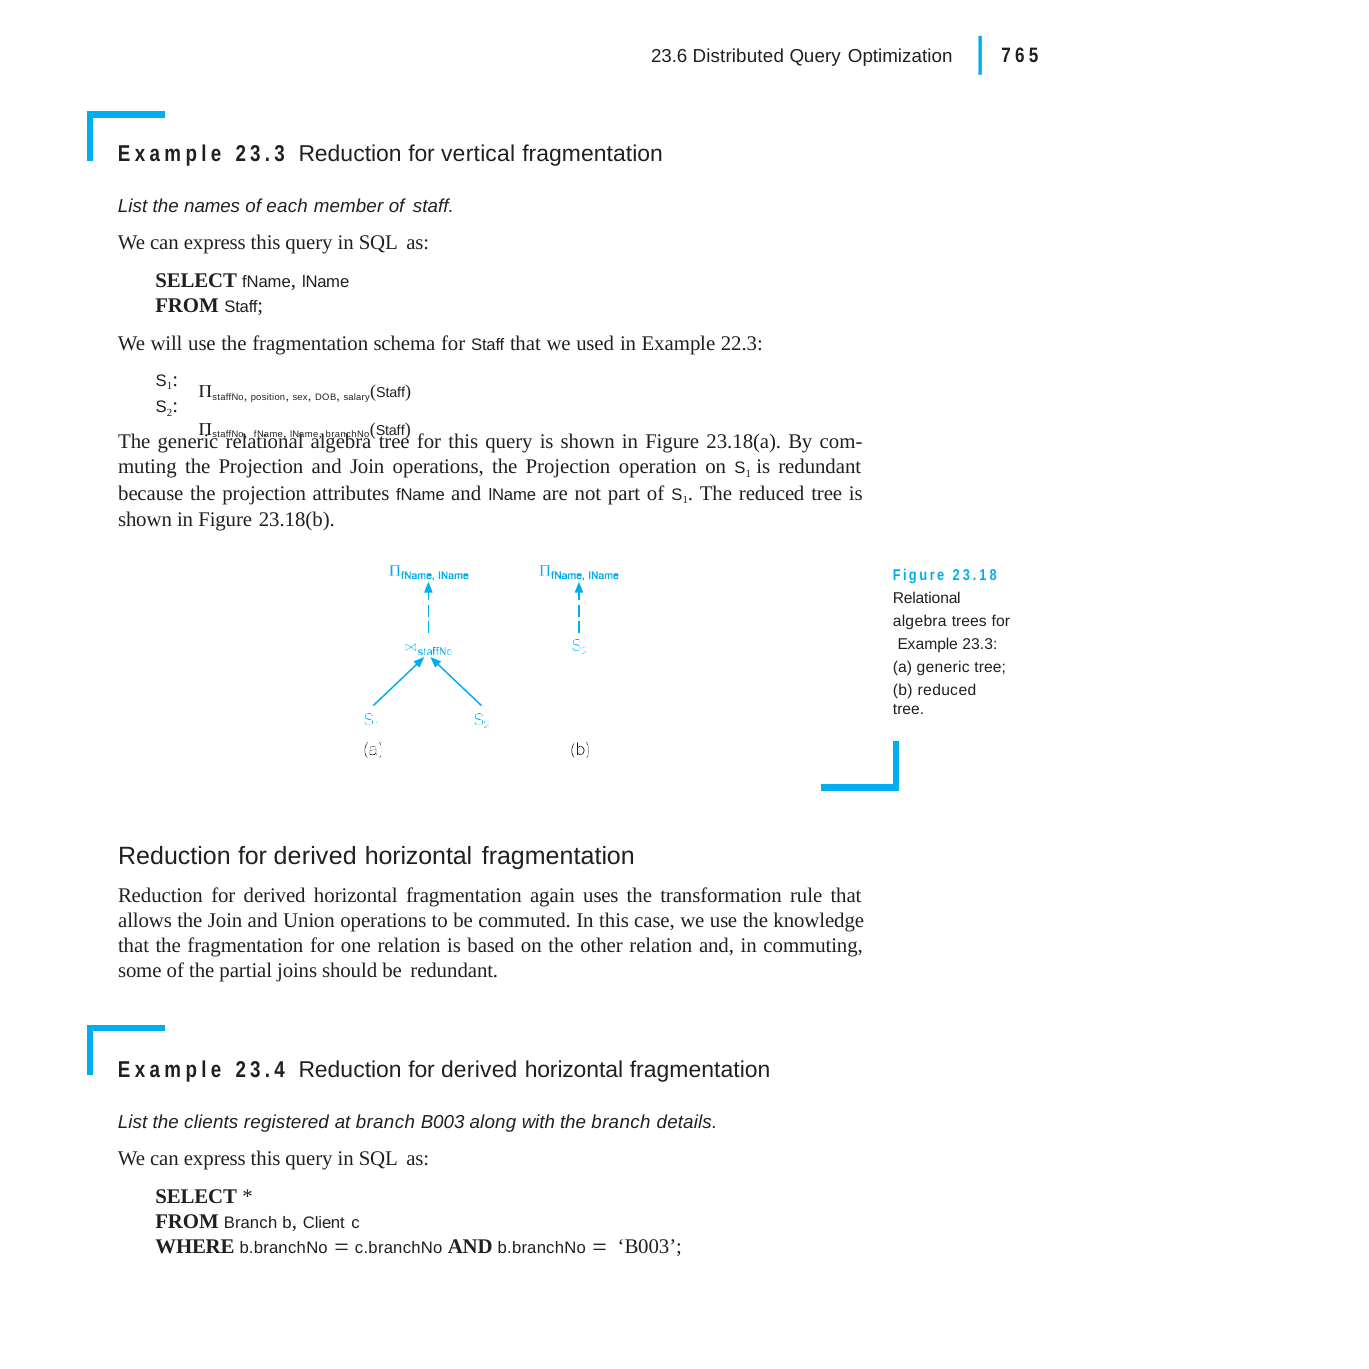

|
765
23.6 Distributed Query Optimization

Example 23.3 Reduction for vertical fragmentation

List the names of each member of staff.
We can express this query in SQL as:
SELECT fName, lName
FROM Staff;
We will use the fragmentation schema for Staff that we used in Example 22.3:
S1:
S2:
ΠstaffNo, position, sex, DOB, salary(Staff)
ΠstaffNo,  fName, lName, branchNo(Staff)
The generic relational algebra tree for this query is shown in Figure 23.18(a). By com-  muting the Projection and Join operations, the Projection operation on S1 is redundant  because the projection attributes fName and lName are not part of S1. The reduced tree is  shown in Figure 23.18(b).

Figure 23.18  Relational  algebra trees for  Example 23.3:
(a) generic tree;
(b) reduced tree.

Reduction for derived horizontal fragmentation
Reduction for derived horizontal fragmentation again uses the transformation rule that  allows the Join and Union operations to be commuted. In this case, we use the knowledge  that the fragmentation for one relation is based on the other relation and, in commuting,  some of the partial joins should be redundant.

Example 23.4 Reduction for derived horizontal fragmentation

List the clients registered at branch B003 along with the branch details.
We can express this query in SQL as:
SELECT *
FROM Branch b, Client c
WHERE b.branchNo = c.branchNo AND b.branchNo = ‘B003’;